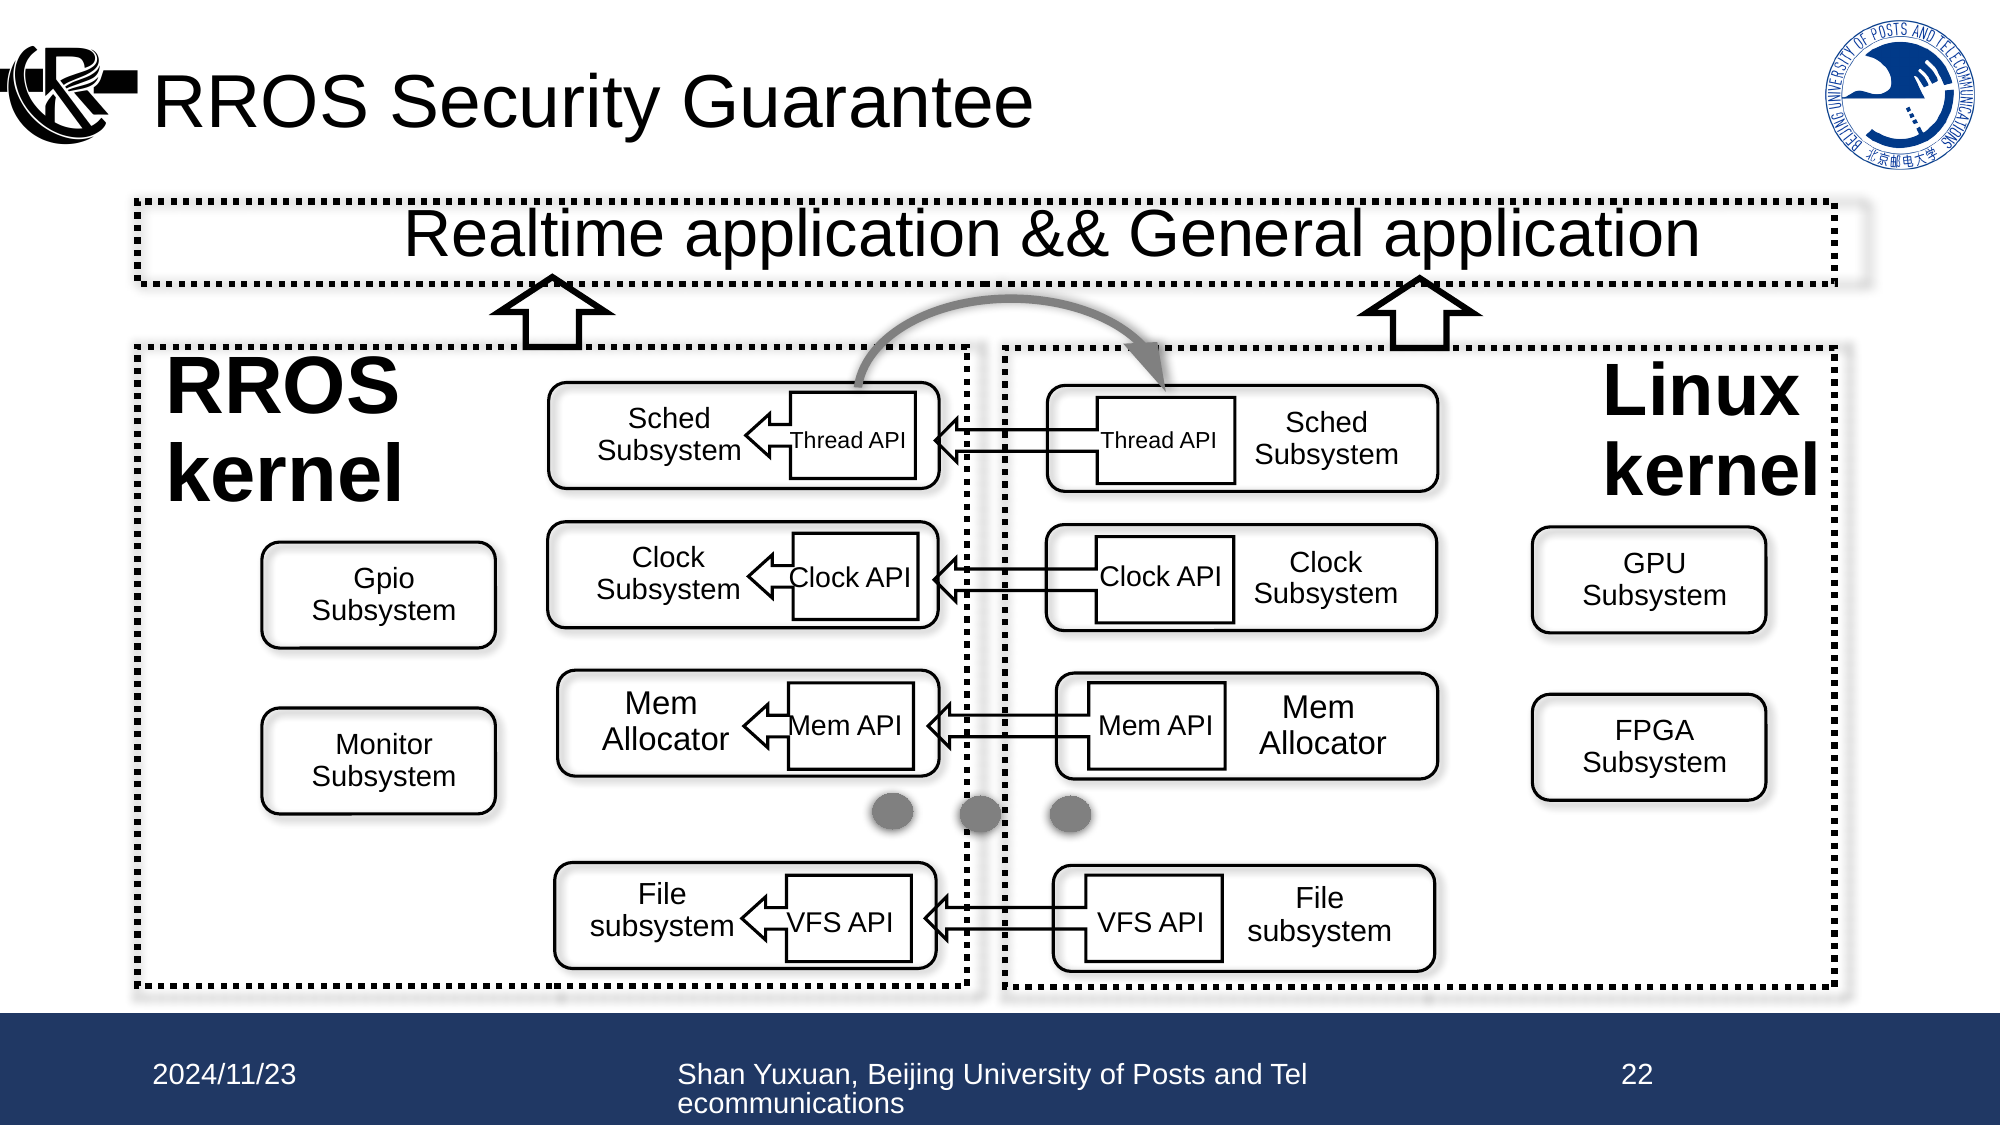

# RROS Security Guarantee
Realtime application && General application

RROS
kernel
Linux
kernel

Sched
Subsystem
Sched
Subsystem

Thread API
Thread API

Clock
Subsystem
Clock
Subsystem

Gpio
Subsystem
Clock API
Clock API

Mem
Allocator

Mem
Allocator

FPGA
Subsystem
Mem API
Mem API

Monitor
Subsystem

File
subsystem

File
subsystem

VFS API
VFS API

GPU Subsystem
2024/11/23
Shan Yuxuan, Beijing University of Posts and Telecommunications
22